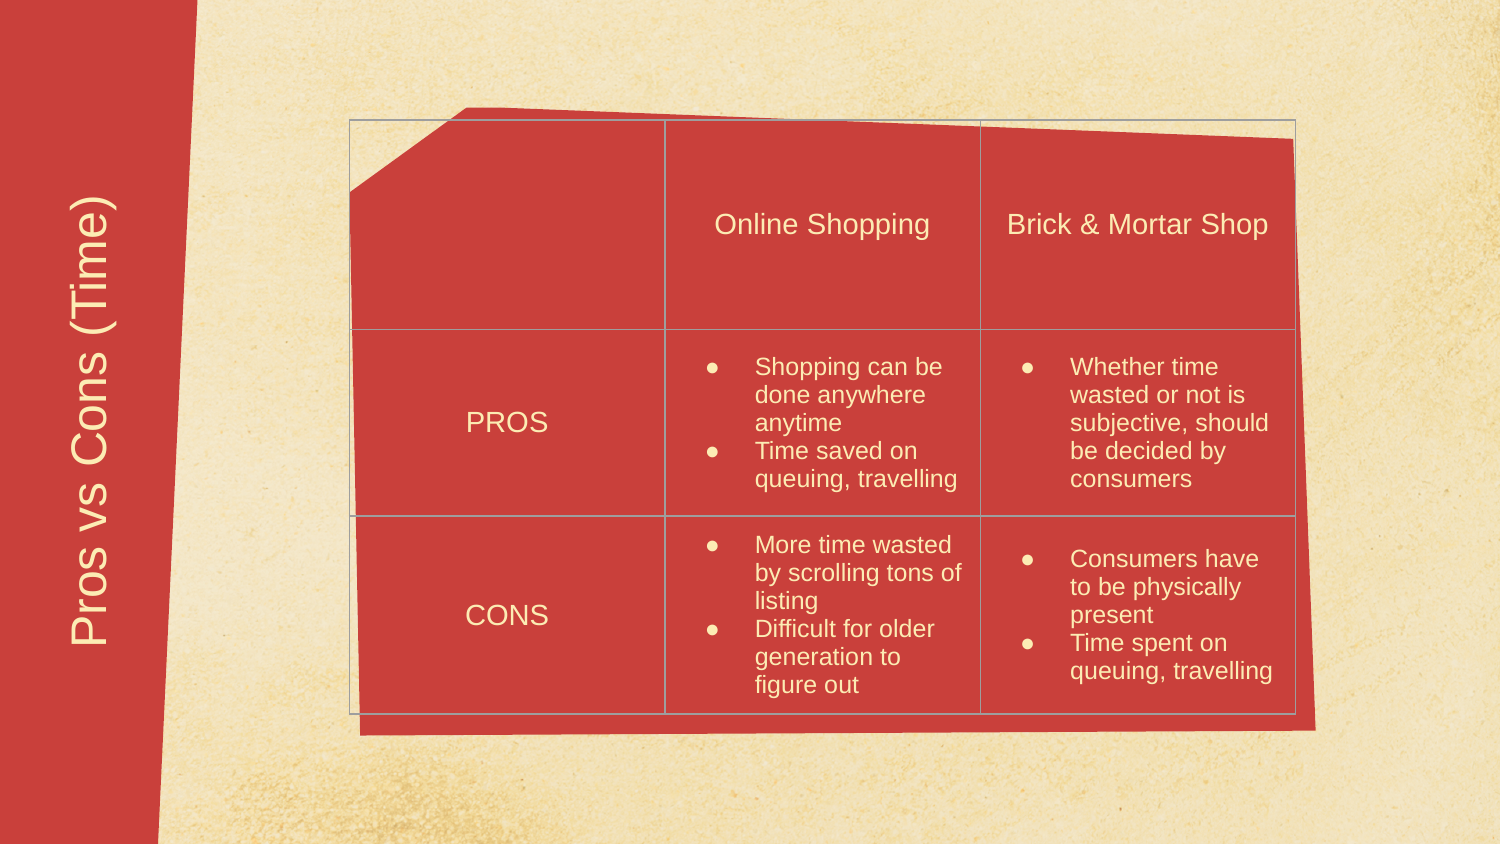

|  | Online Shopping | Brick & Mortar Shop |
| --- | --- | --- |
| PROS | Shopping can be done anywhere anytime Time saved on queuing, travelling | Whether time wasted or not is subjective, should be decided by consumers |
| CONS | More time wasted by scrolling tons of listing Difficult for older generation to figure out | Consumers have to be physically present Time spent on queuing, travelling |

# Pros vs Cons (Time)